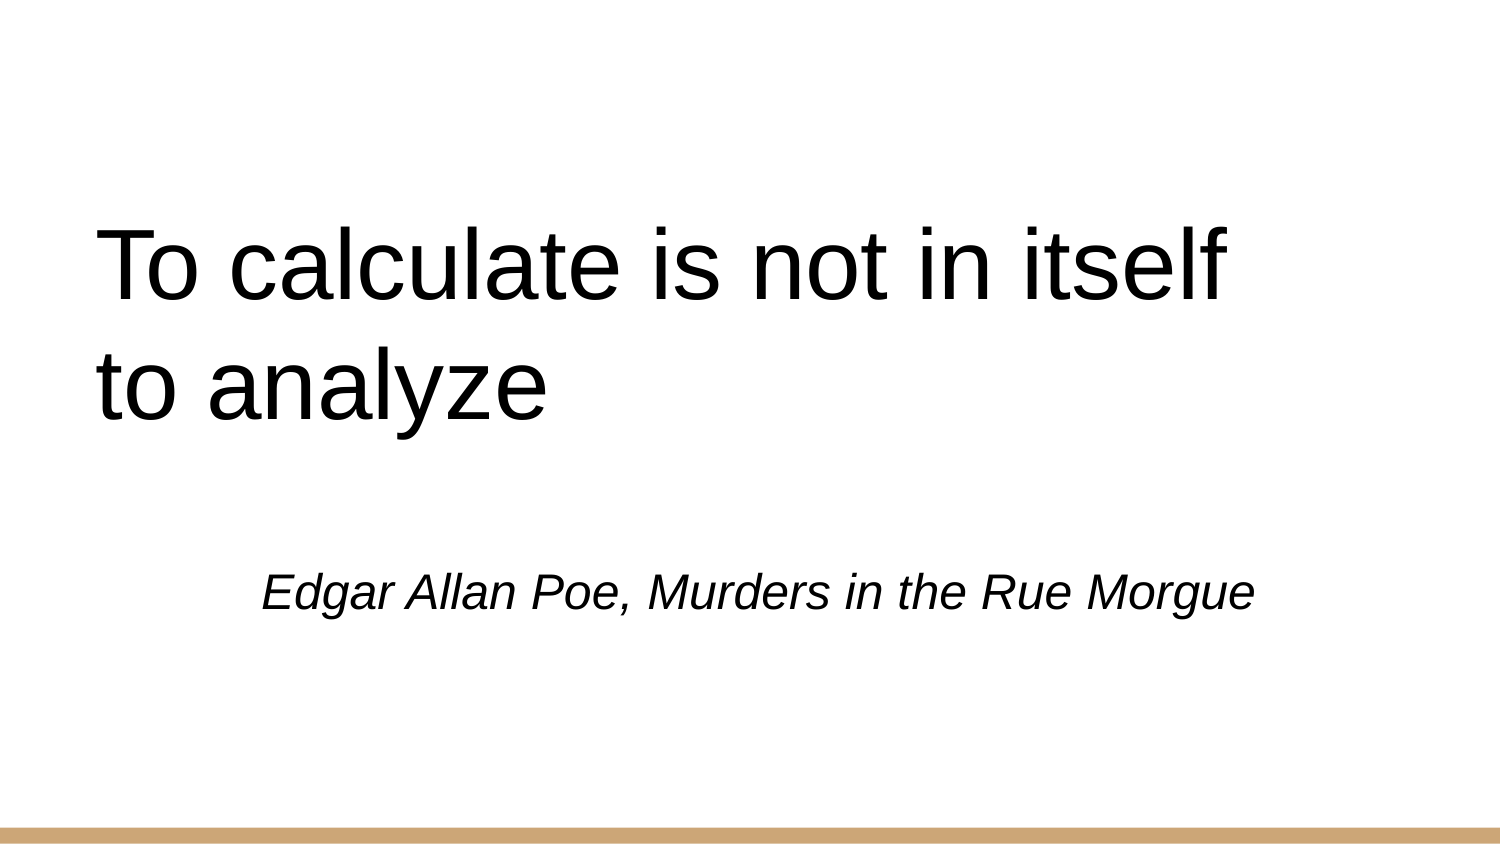

# To calculate is not in itself to analyze

Edgar Allan Poe, Murders in the Rue Morgue